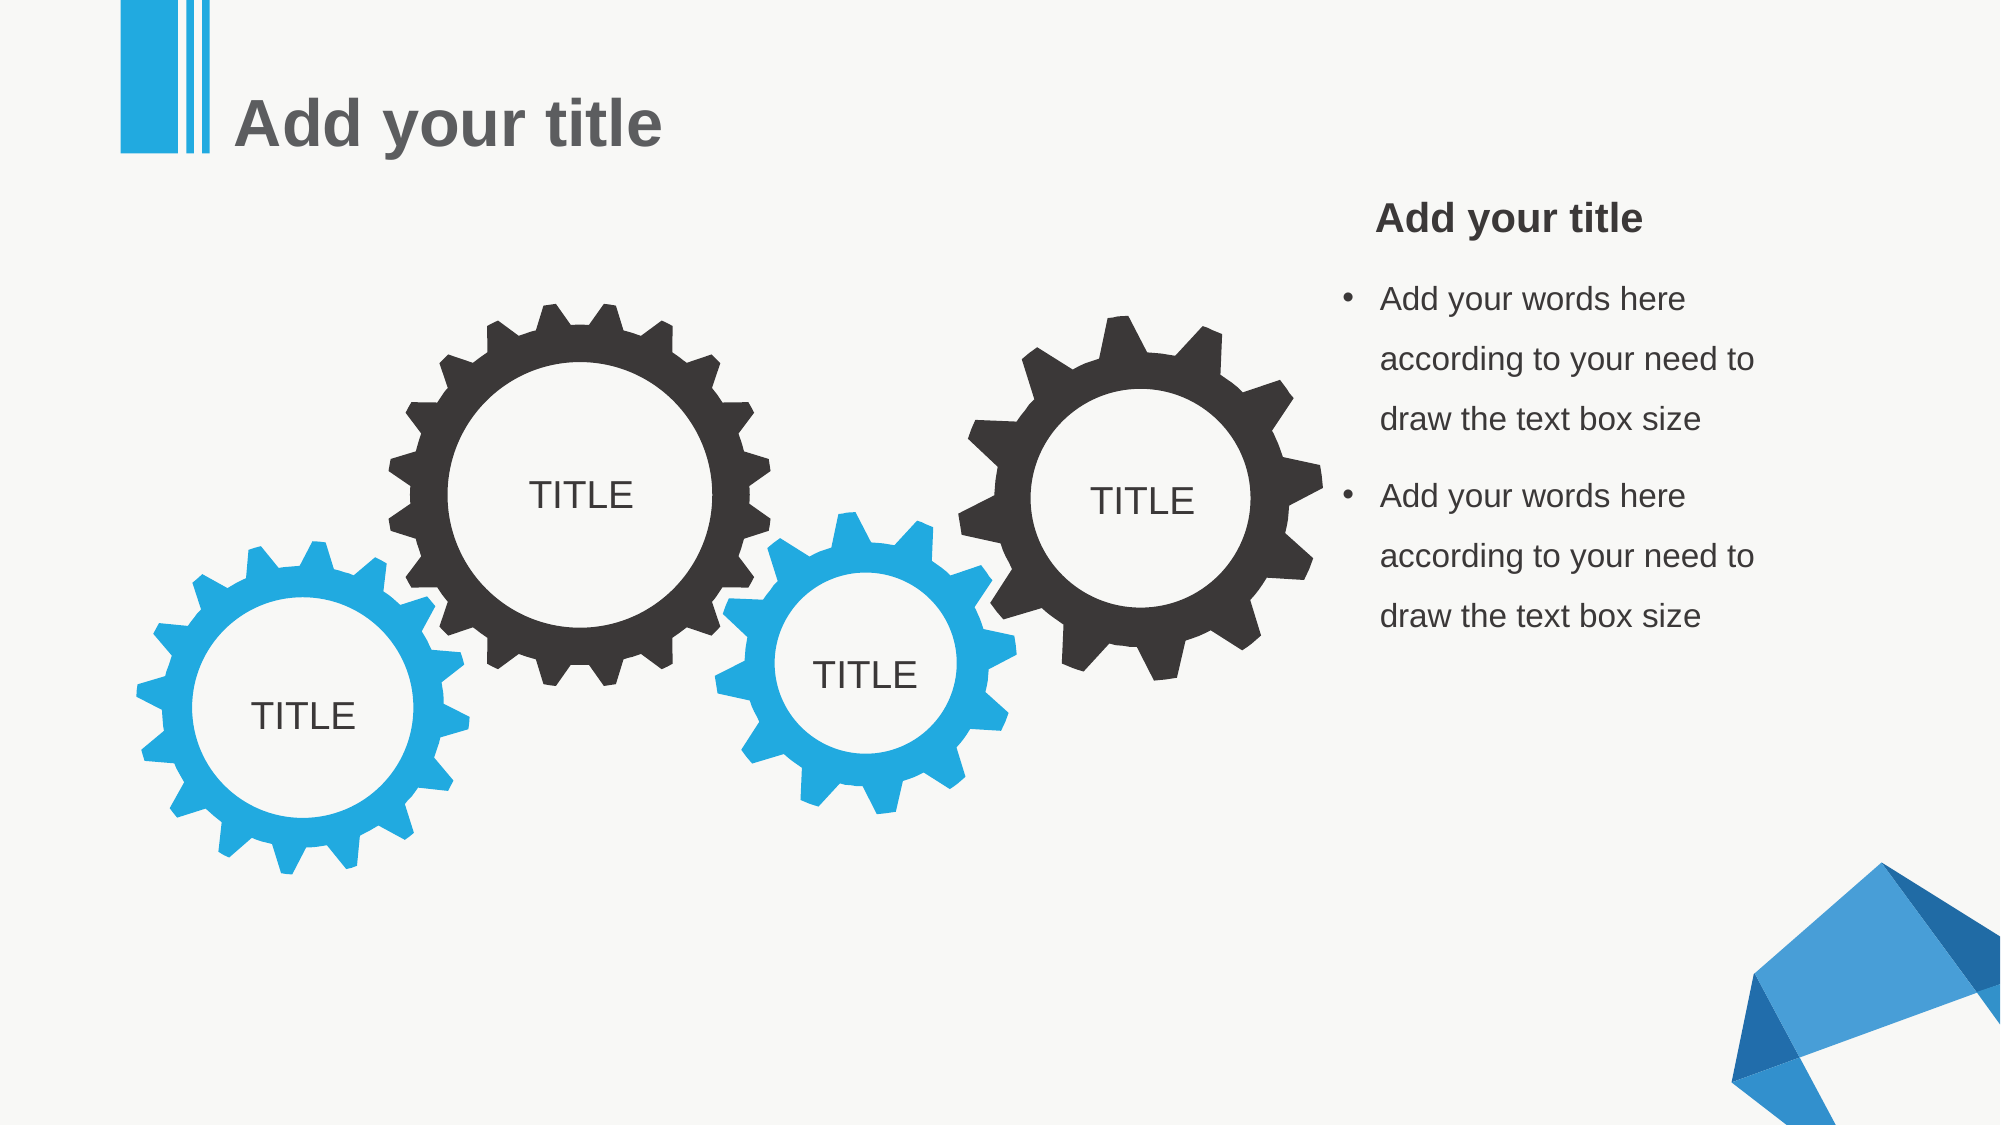

Add your title

   Add your title
Add your words here according to your need to draw the text box size
Add your words here according to your need to draw the text box size

TITLE
TITLE

TITLE
TITLE